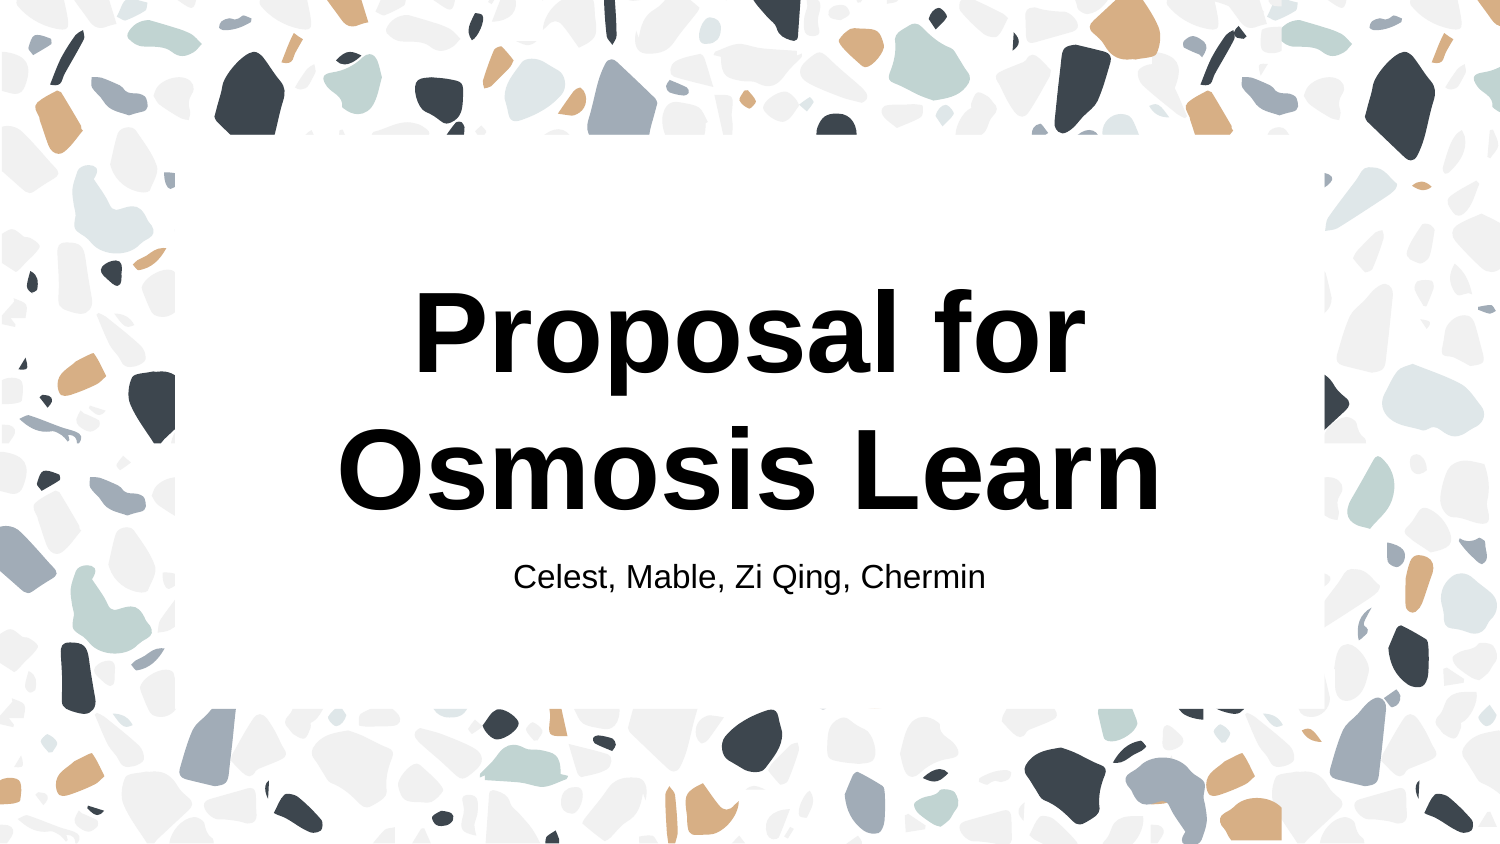

# Proposal for Osmosis Learn
Celest, Mable, Zi Qing, Chermin